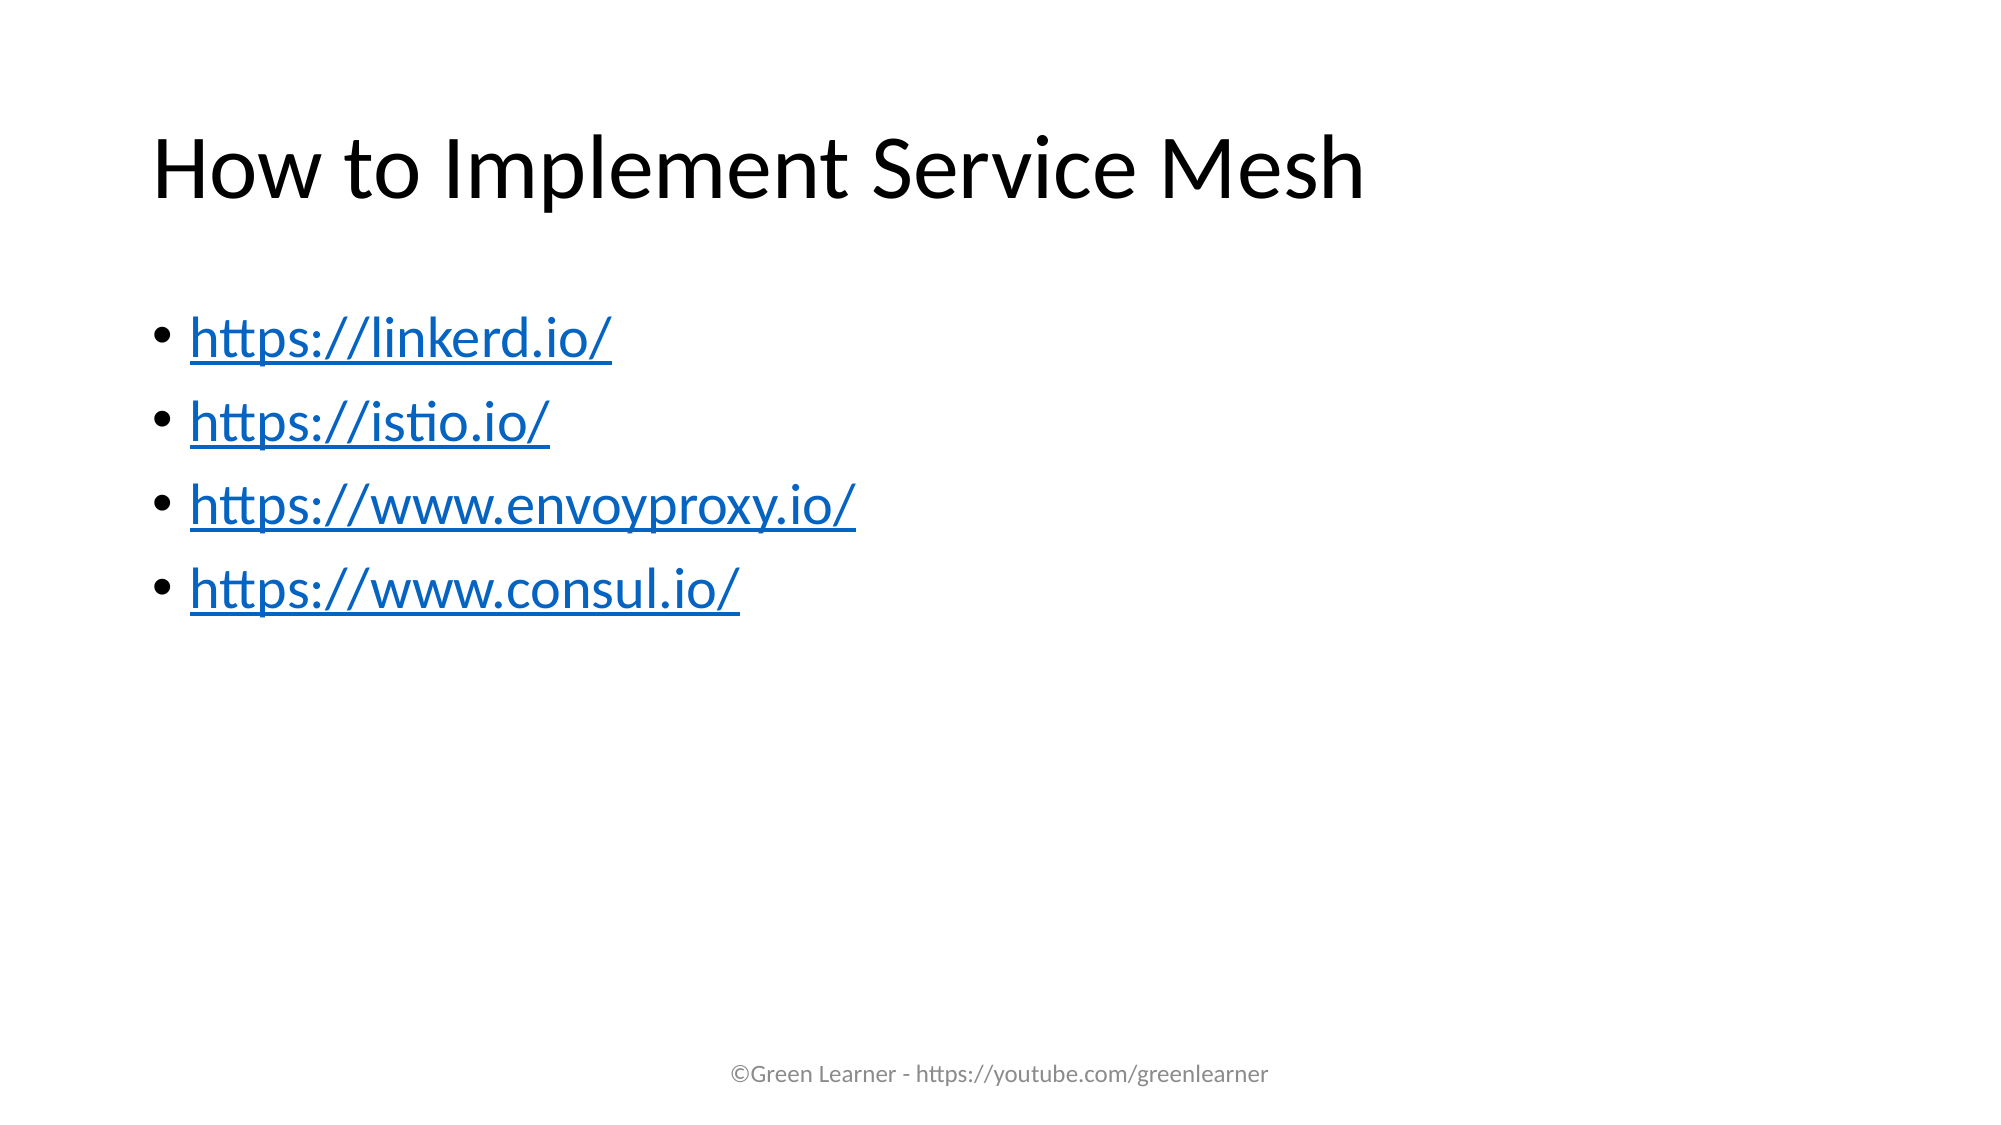

# How to Implement Service Mesh
https://linkerd.io/
https://istio.io/
https://www.envoyproxy.io/
https://www.consul.io/
©Green Learner - https://youtube.com/greenlearner